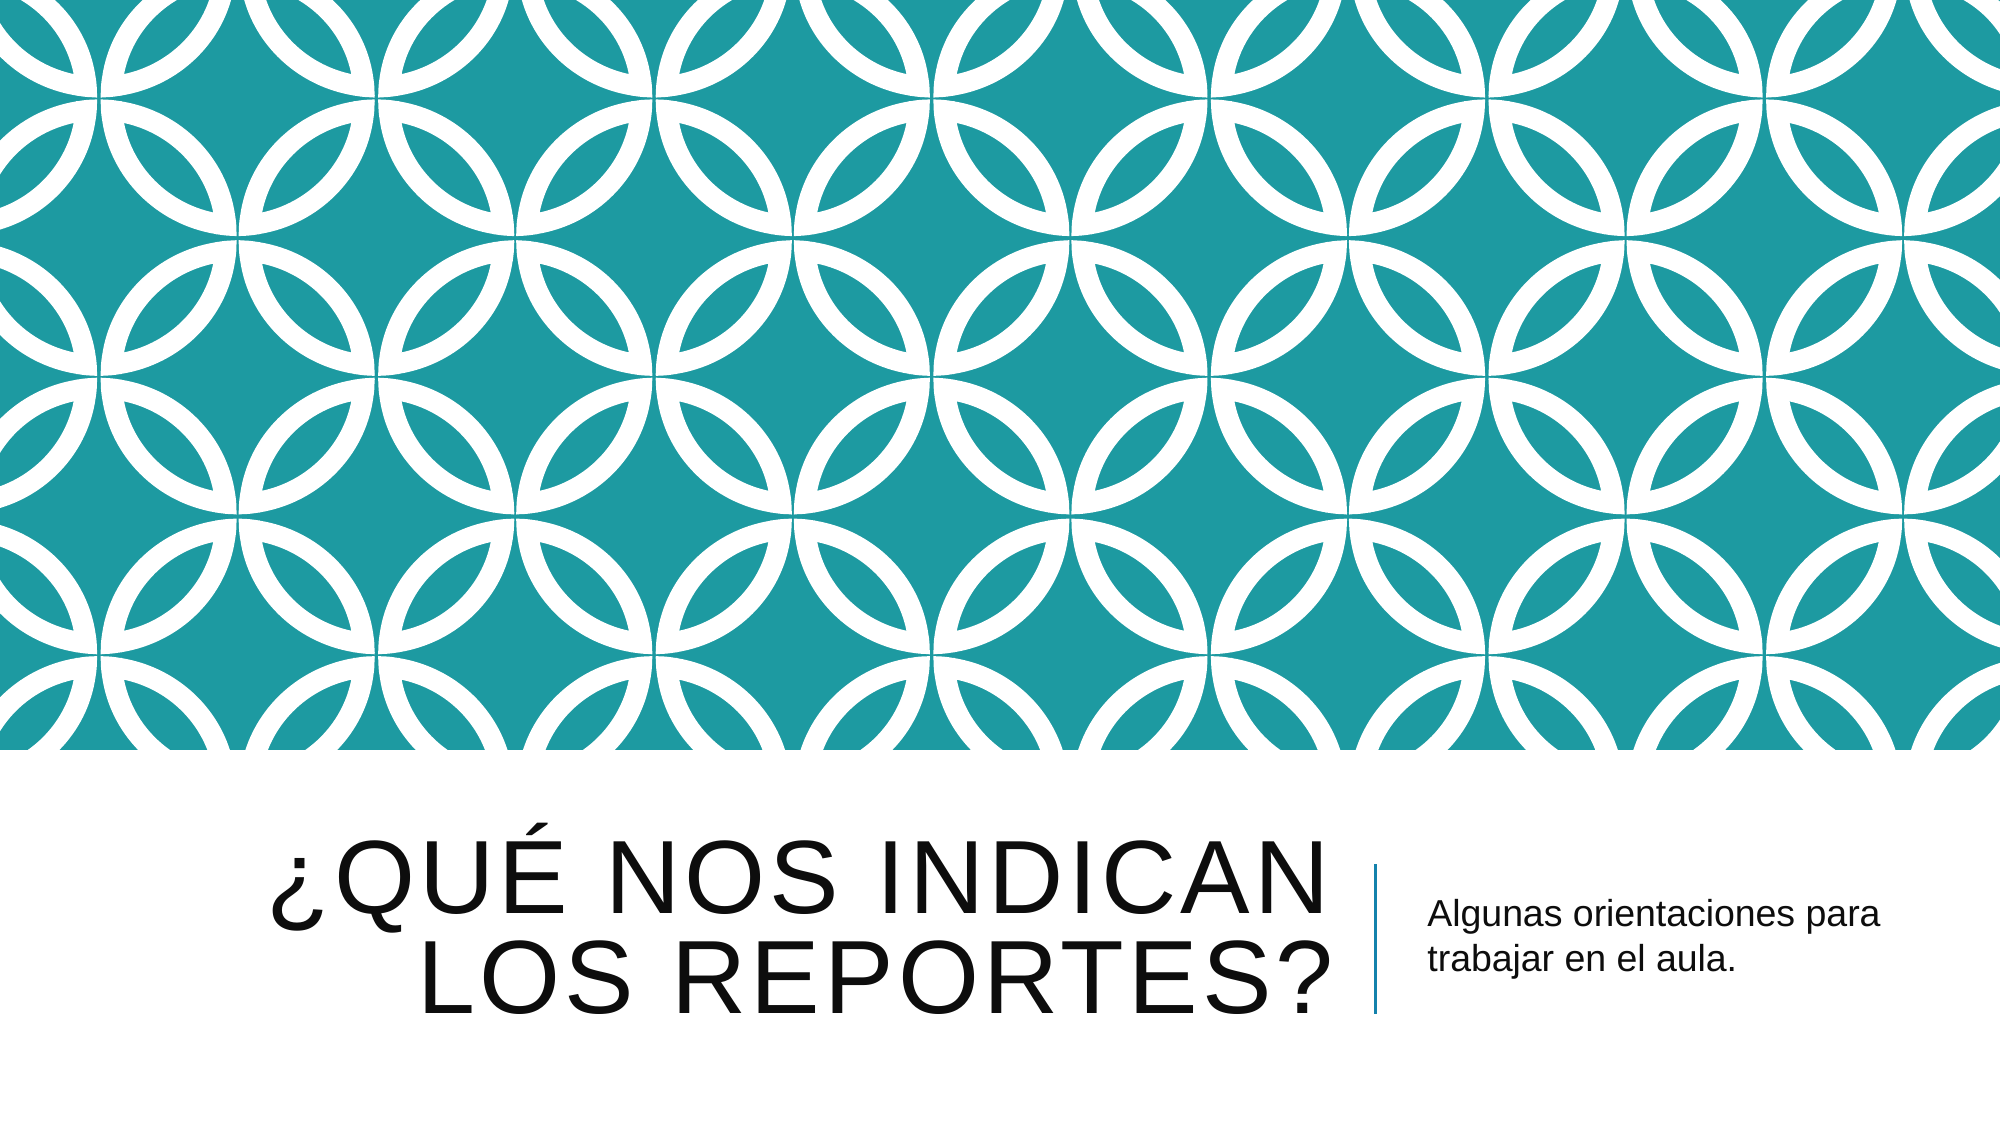

# ¿Qué nos indican los reportes?
Algunas orientaciones para trabajar en el aula.